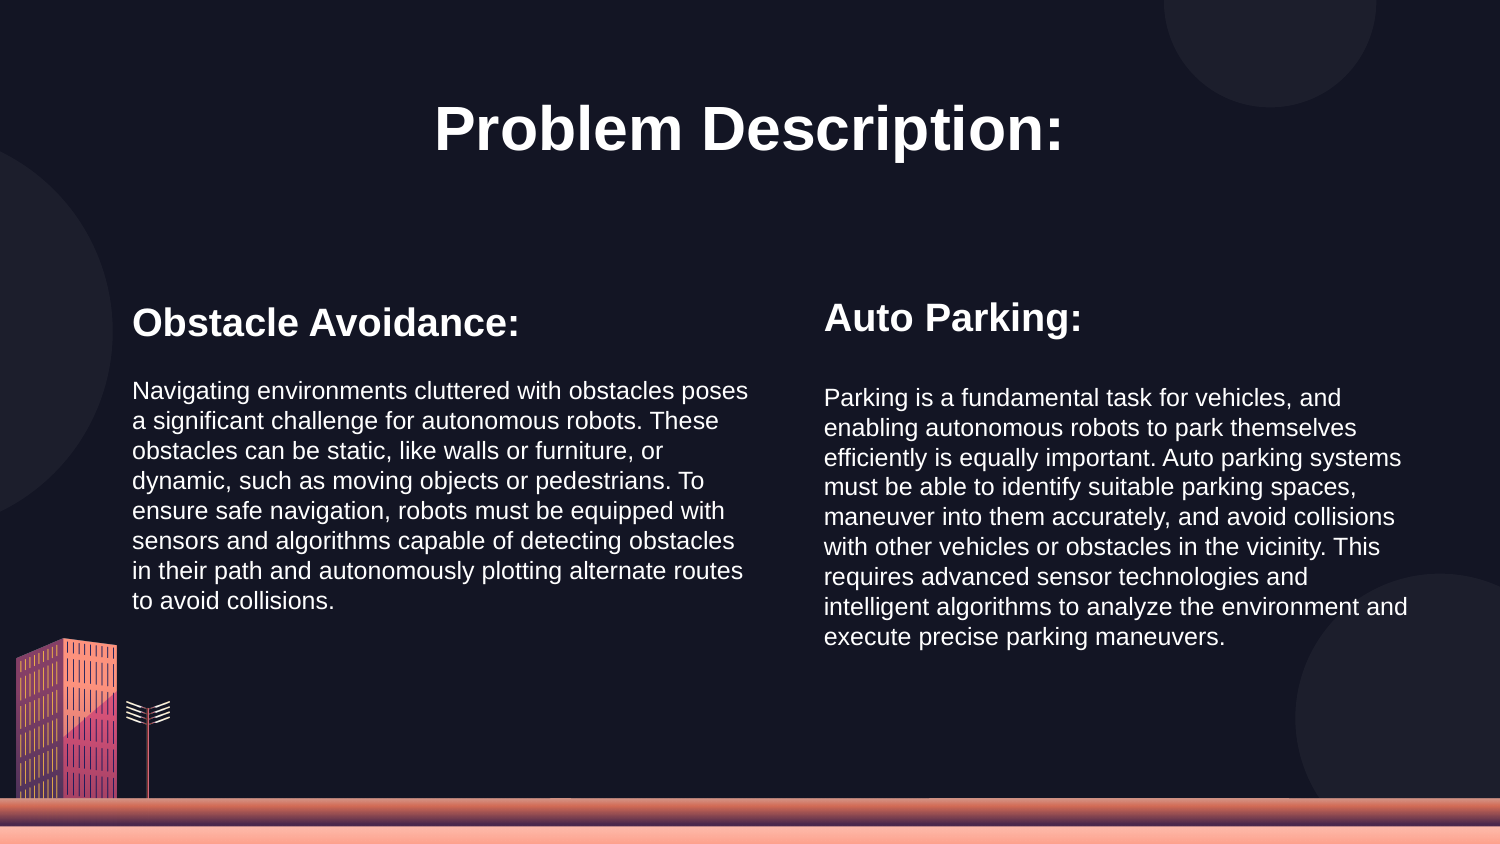

# Problem Description:
Obstacle Avoidance:
Auto Parking:
Navigating environments cluttered with obstacles poses a significant challenge for autonomous robots. These obstacles can be static, like walls or furniture, or dynamic, such as moving objects or pedestrians. To ensure safe navigation, robots must be equipped with sensors and algorithms capable of detecting obstacles in their path and autonomously plotting alternate routes to avoid collisions.
Parking is a fundamental task for vehicles, and enabling autonomous robots to park themselves efficiently is equally important. Auto parking systems must be able to identify suitable parking spaces, maneuver into them accurately, and avoid collisions with other vehicles or obstacles in the vicinity. This requires advanced sensor technologies and intelligent algorithms to analyze the environment and execute precise parking maneuvers.